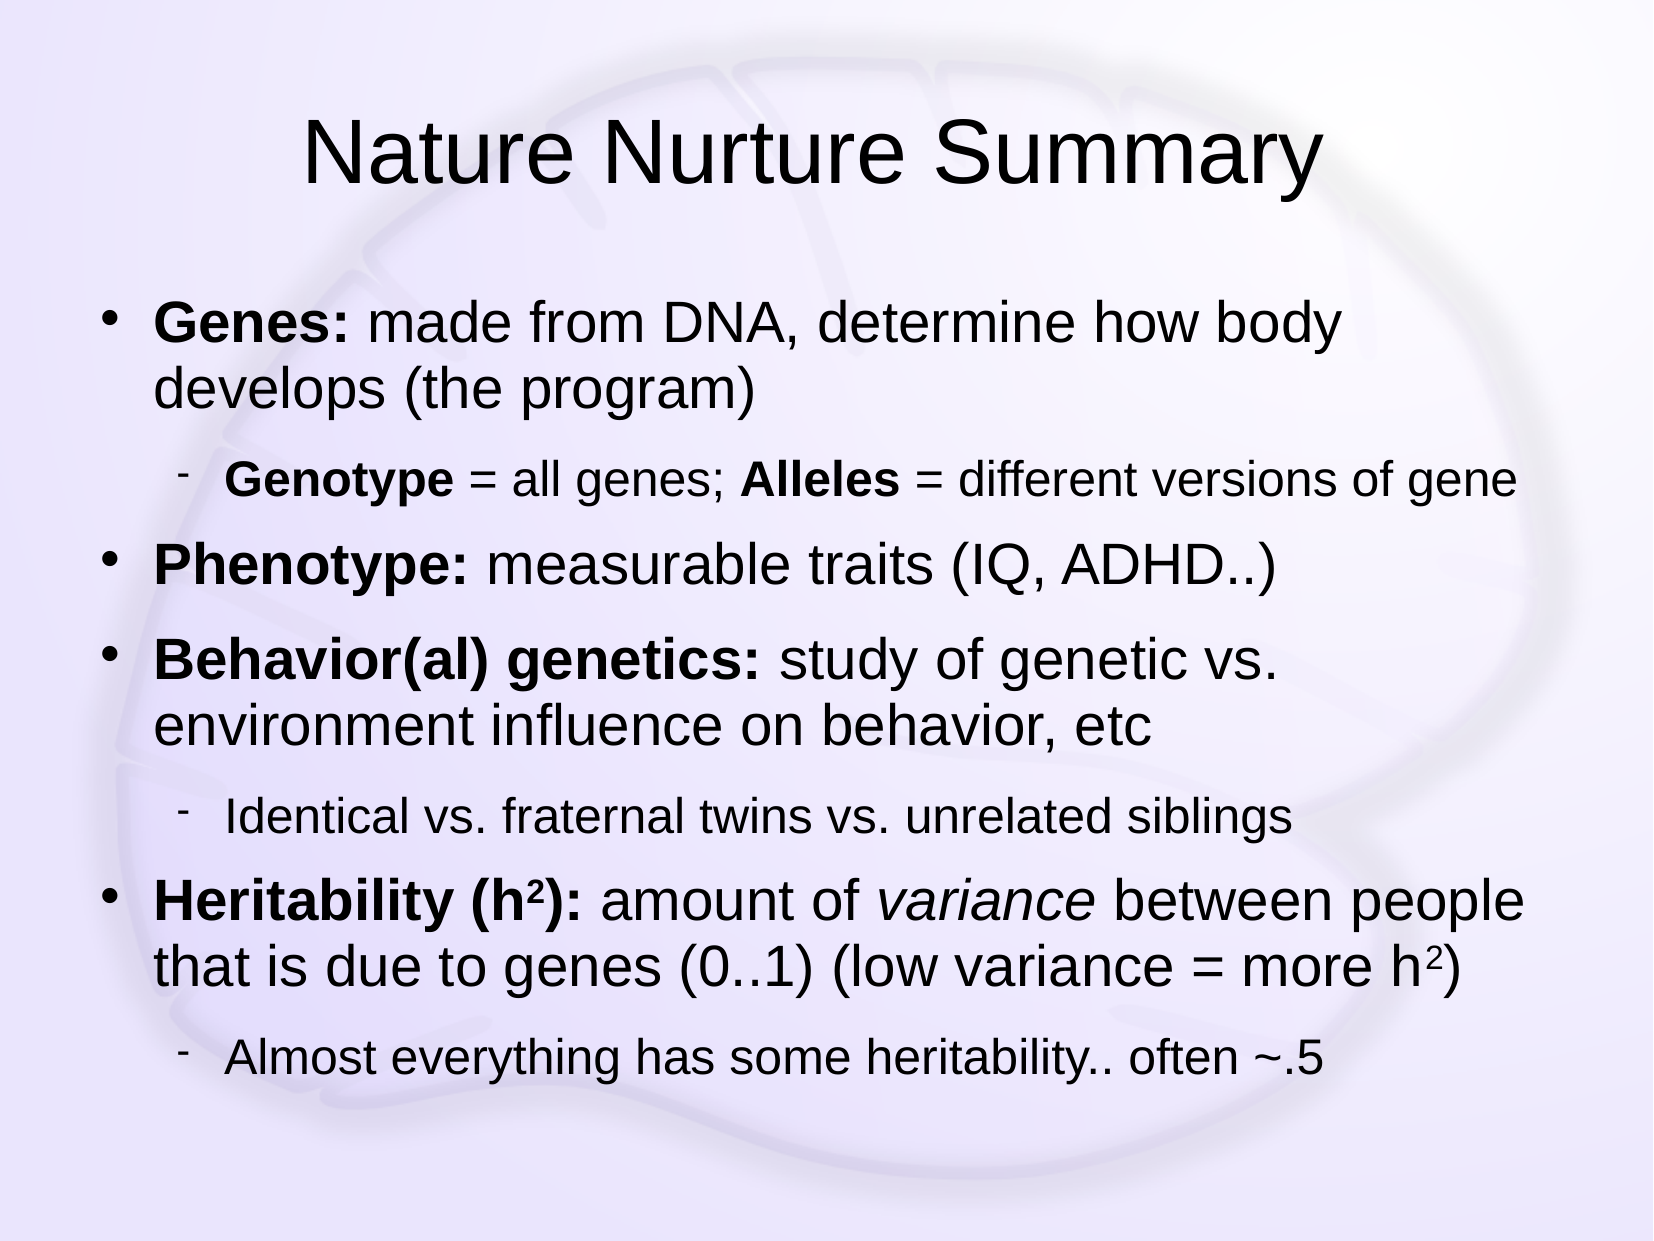

# Nature Nurture Summary
Genes: made from DNA, determine how body develops (the program)
Genotype = all genes; Alleles = different versions of gene
Phenotype: measurable traits (IQ, ADHD..)
Behavior(al) genetics: study of genetic vs. environment influence on behavior, etc
Identical vs. fraternal twins vs. unrelated siblings
Heritability (h2): amount of variance between people that is due to genes (0..1) (low variance = more h2)
Almost everything has some heritability.. often ~.5